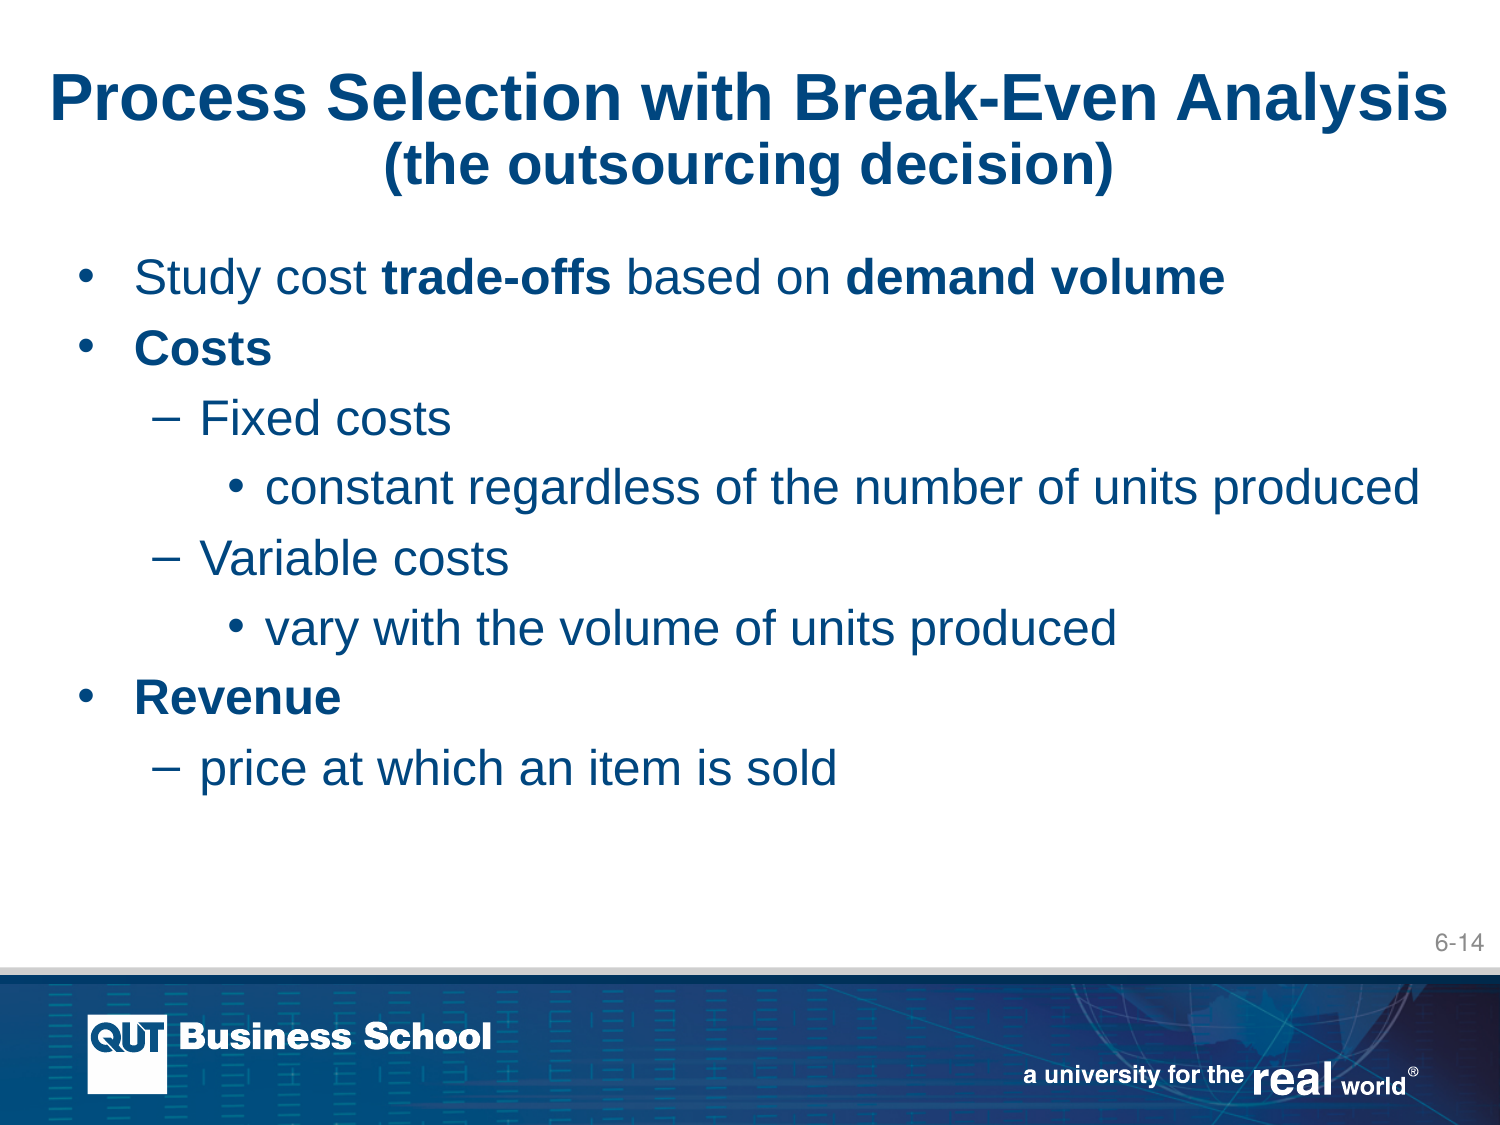

# Process Selection with Break-Even Analysis (the outsourcing decision)
Study cost trade-offs based on demand volume
Costs
Fixed costs
constant regardless of the number of units produced
Variable costs
vary with the volume of units produced
Revenue
price at which an item is sold
6-14